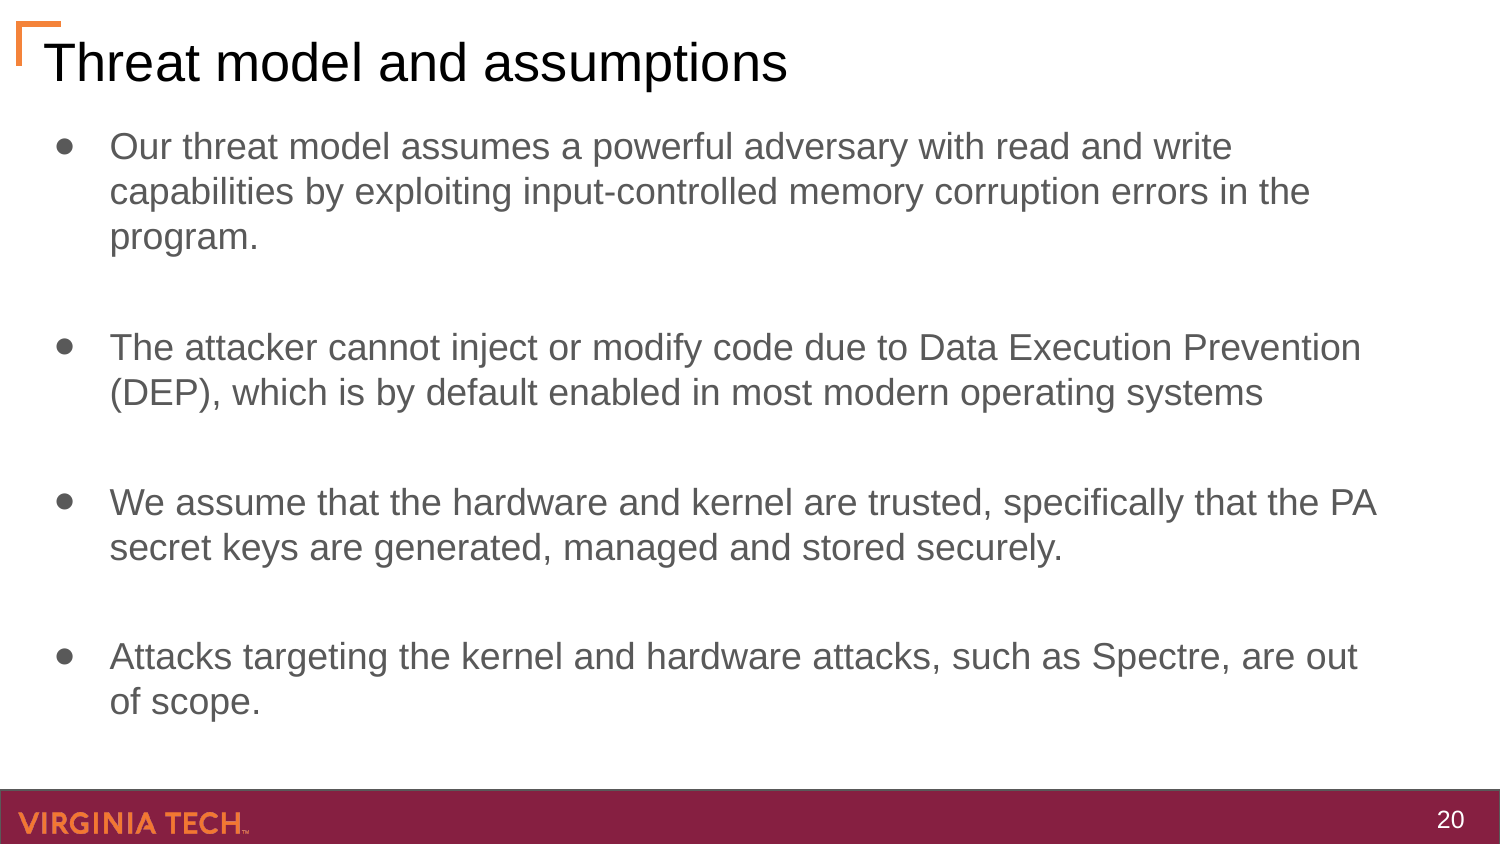

# Threat model and assumptions
Our threat model assumes a powerful adversary with read and write capabilities by exploiting input-controlled memory corruption errors in the program.

The attacker cannot inject or modify code due to Data Execution Prevention (DEP), which is by default enabled in most modern operating systems

We assume that the hardware and kernel are trusted, specifically that the PA secret keys are generated, managed and stored securely.

Attacks targeting the kernel and hardware attacks, such as Spectre, are out of scope.
20